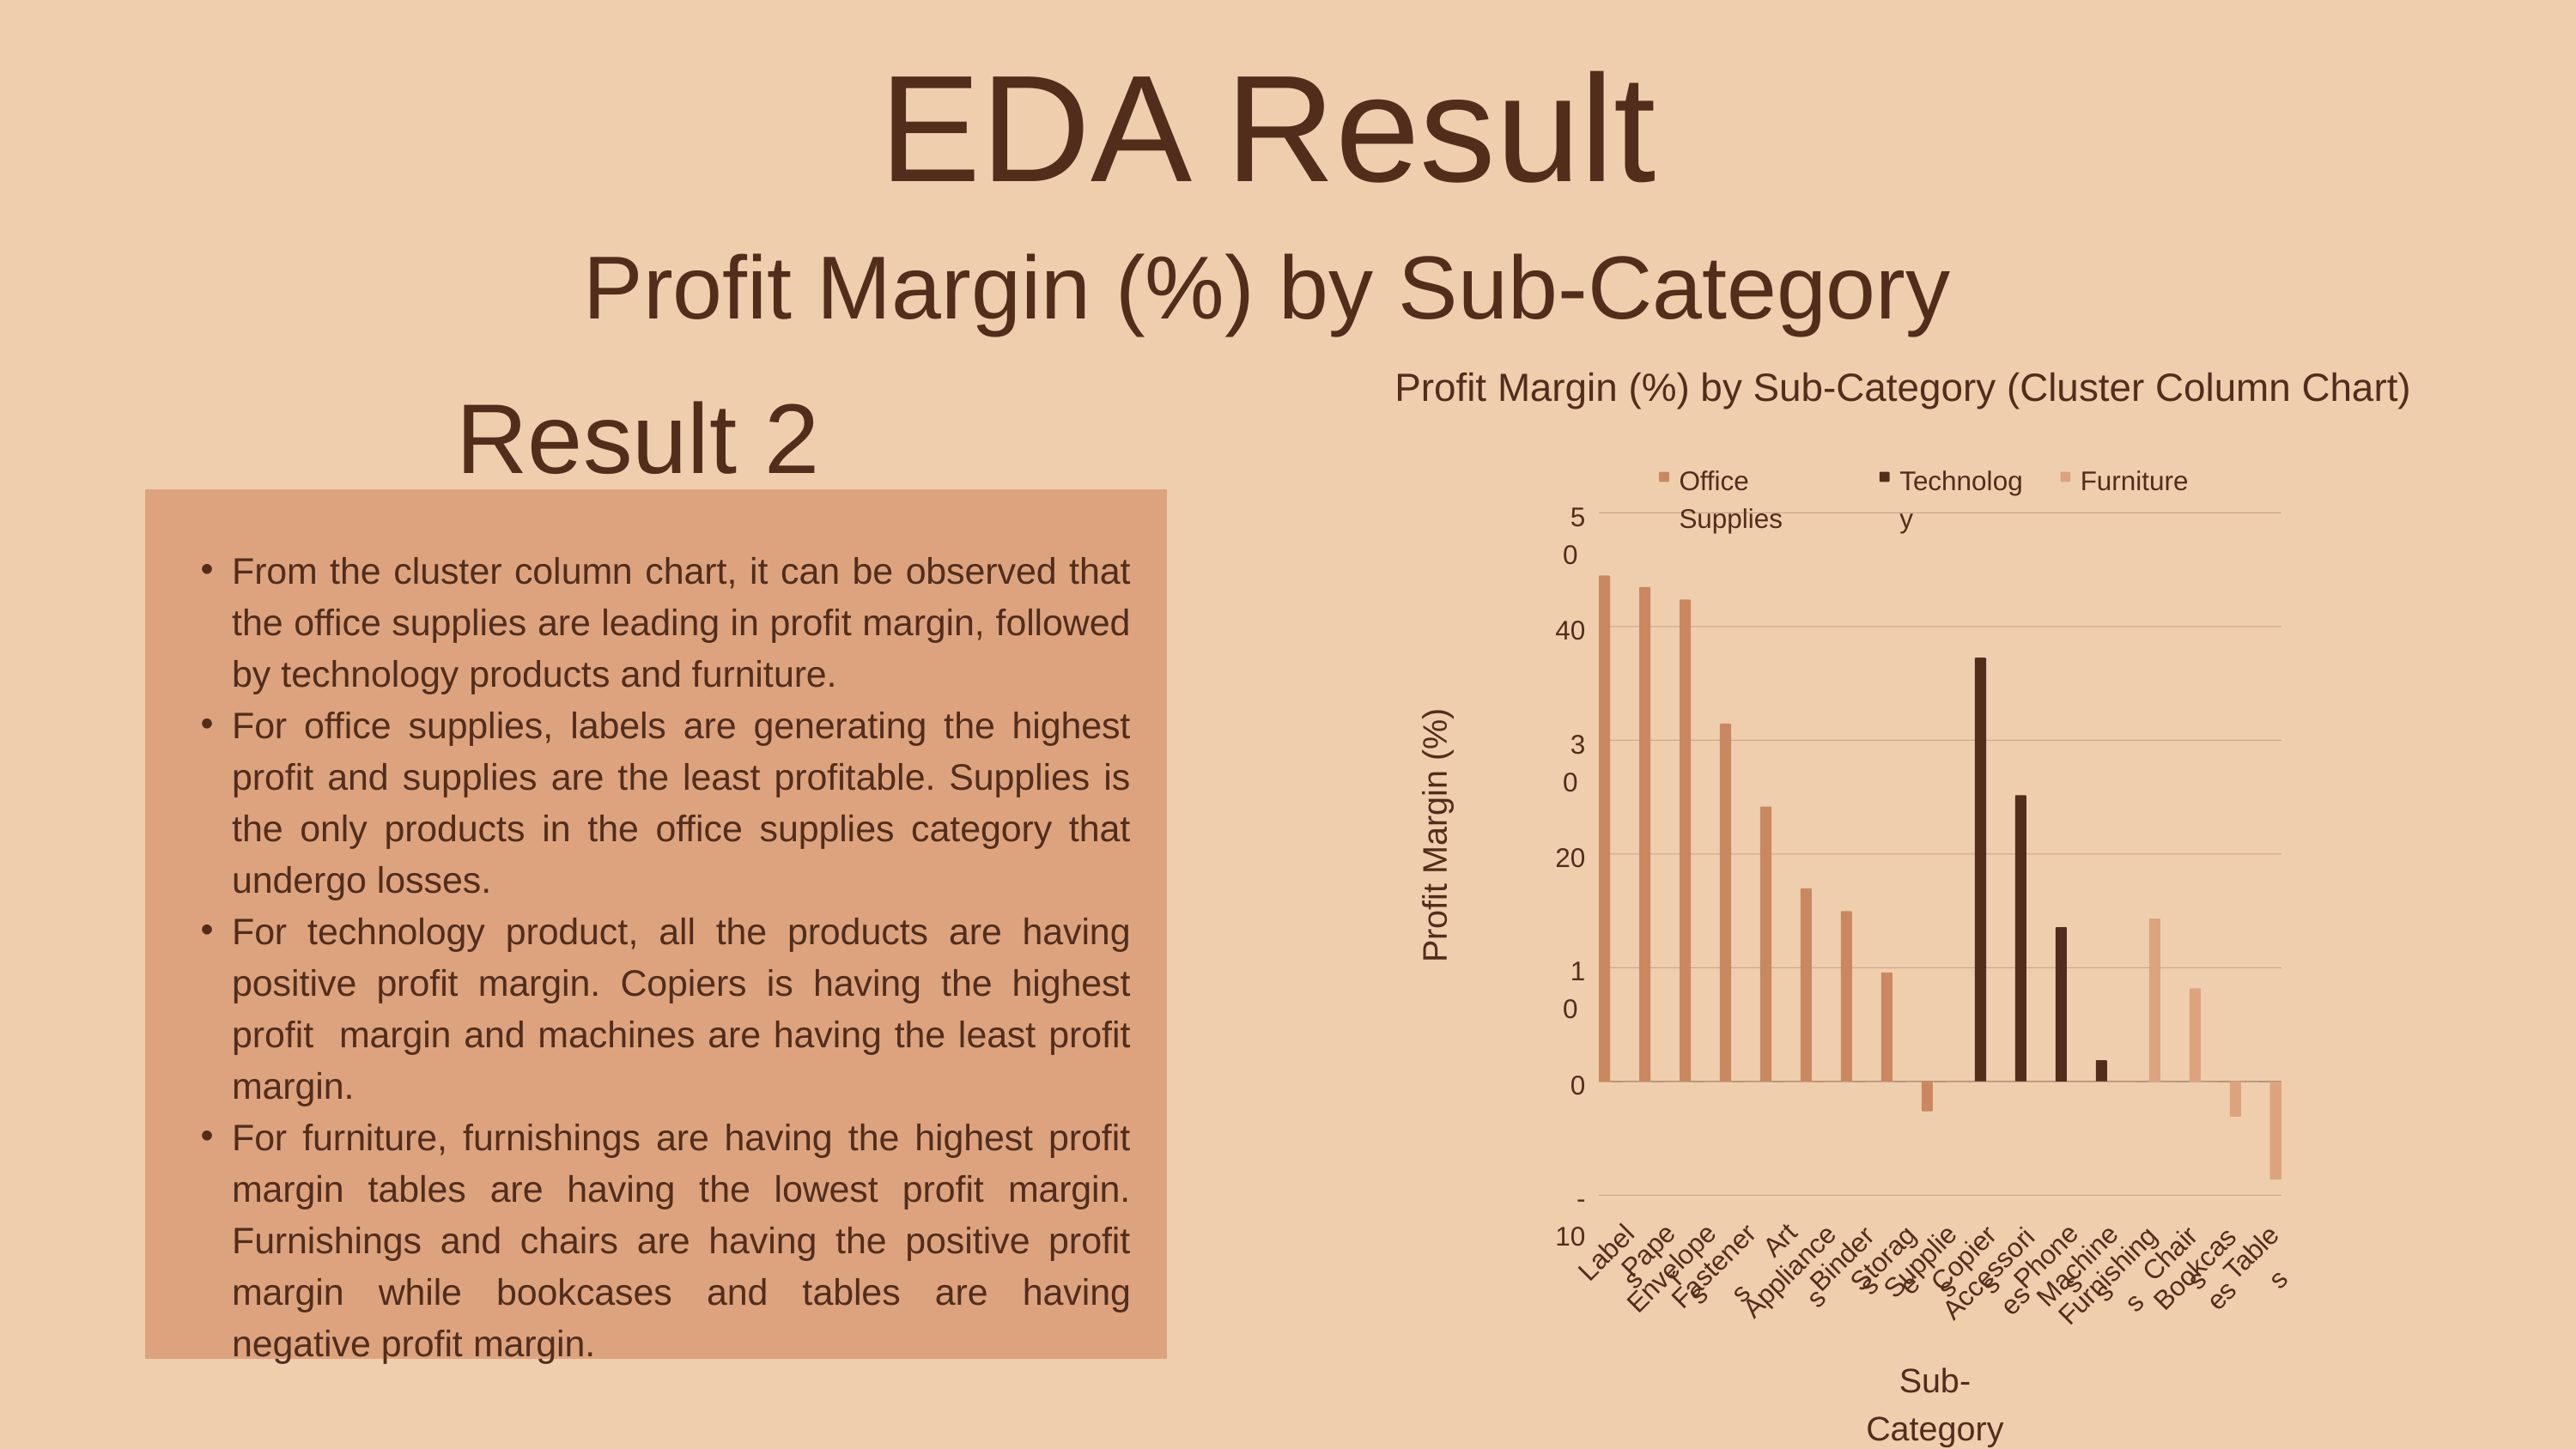

EDA ﻿Result
Profit Margin (%) by Sub-Category
Profit Margin (%) by Sub-Category (Cluster Column Chart)
Result 2
Office Supplies
Technology
Furniture

50

40
30
20
10
0
-10
Art
Paper
Labels
Tables
Chairs
Phones
Copiers
Storage
Binders
Supplies
Machines
Fasteners
Envelopes
Bookcases
Appliances
Accessories
Furnishings

From the cluster column chart, it can be observed that the office supplies are leading in profit margin, followed by technology products and furniture.
For office supplies, labels are generating the highest profit and supplies are the least profitable. Supplies is the only products in the office supplies category that undergo losses.
For technology product, all the products are having positive profit margin. Copiers is having the highest profit  margin and machines are having the least profit margin.
For furniture, furnishings are having the highest profit margin tables are having the lowest profit margin. Furnishings and chairs are having the positive profit margin while bookcases and tables are having negative profit margin.
Profit Margin (%)
Sub-Category